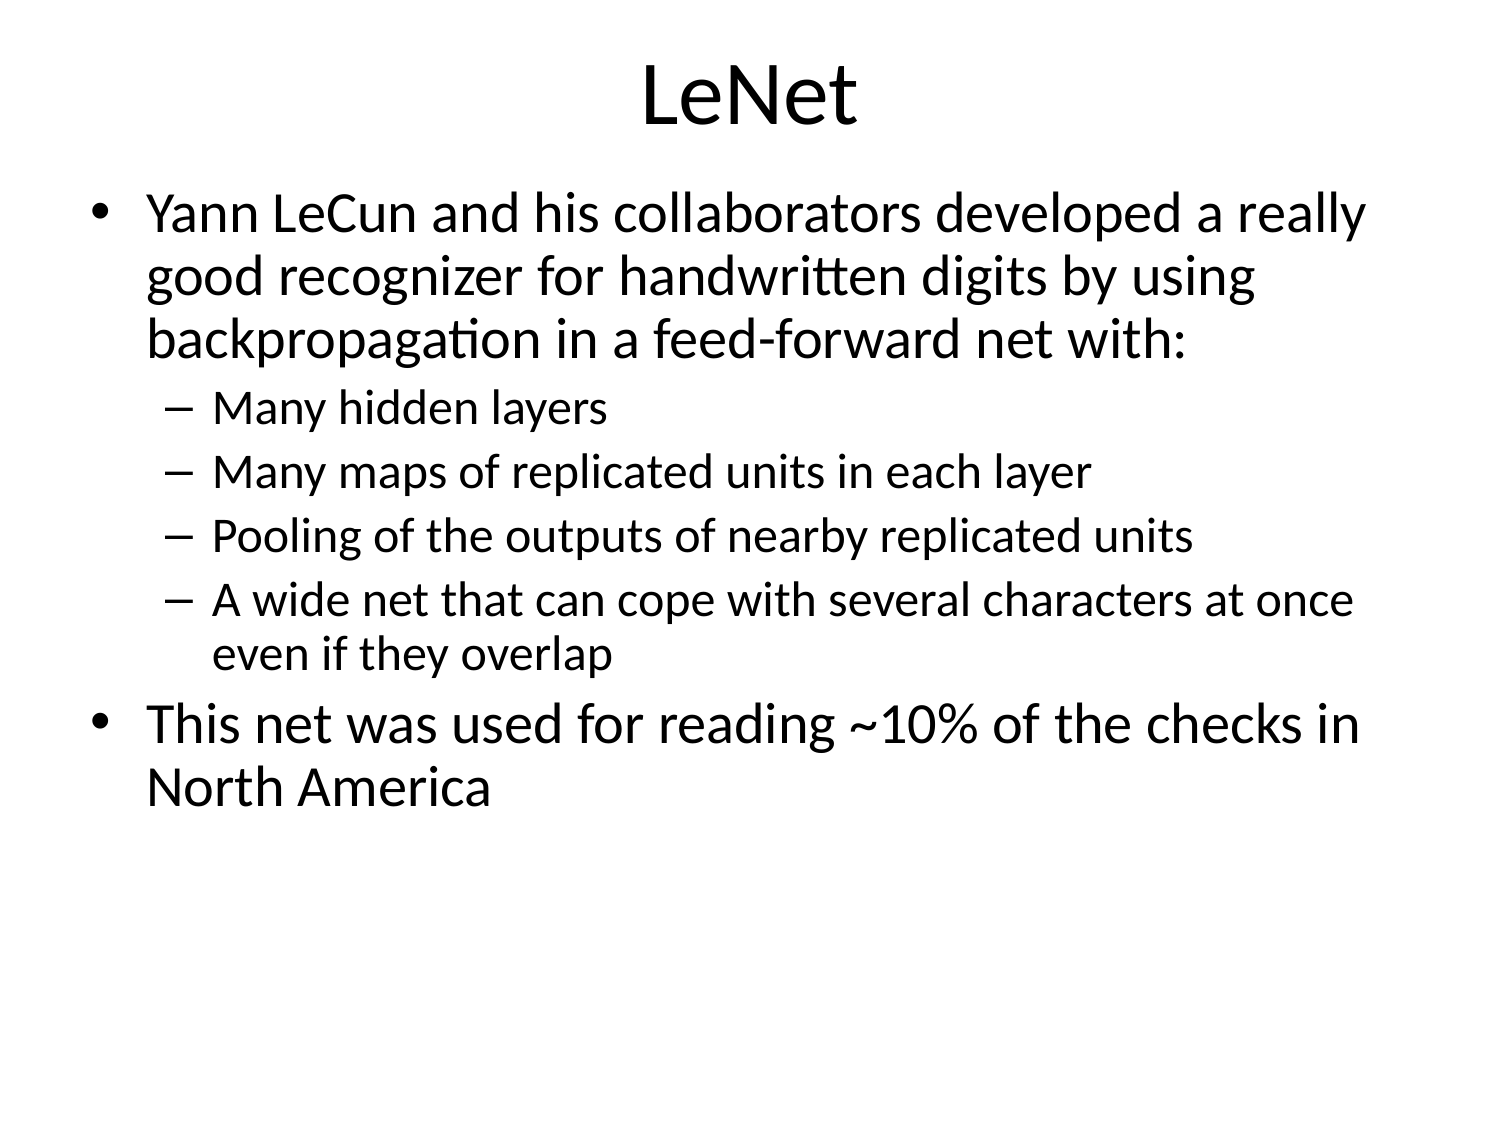

# LeNet
Yann LeCun and his collaborators developed a really good recognizer for handwritten digits by using backpropagation in a feed-forward net with:
Many hidden layers
Many maps of replicated units in each layer
Pooling of the outputs of nearby replicated units
A wide net that can cope with several characters at once even if they overlap
This net was used for reading ~10% of the checks in North America